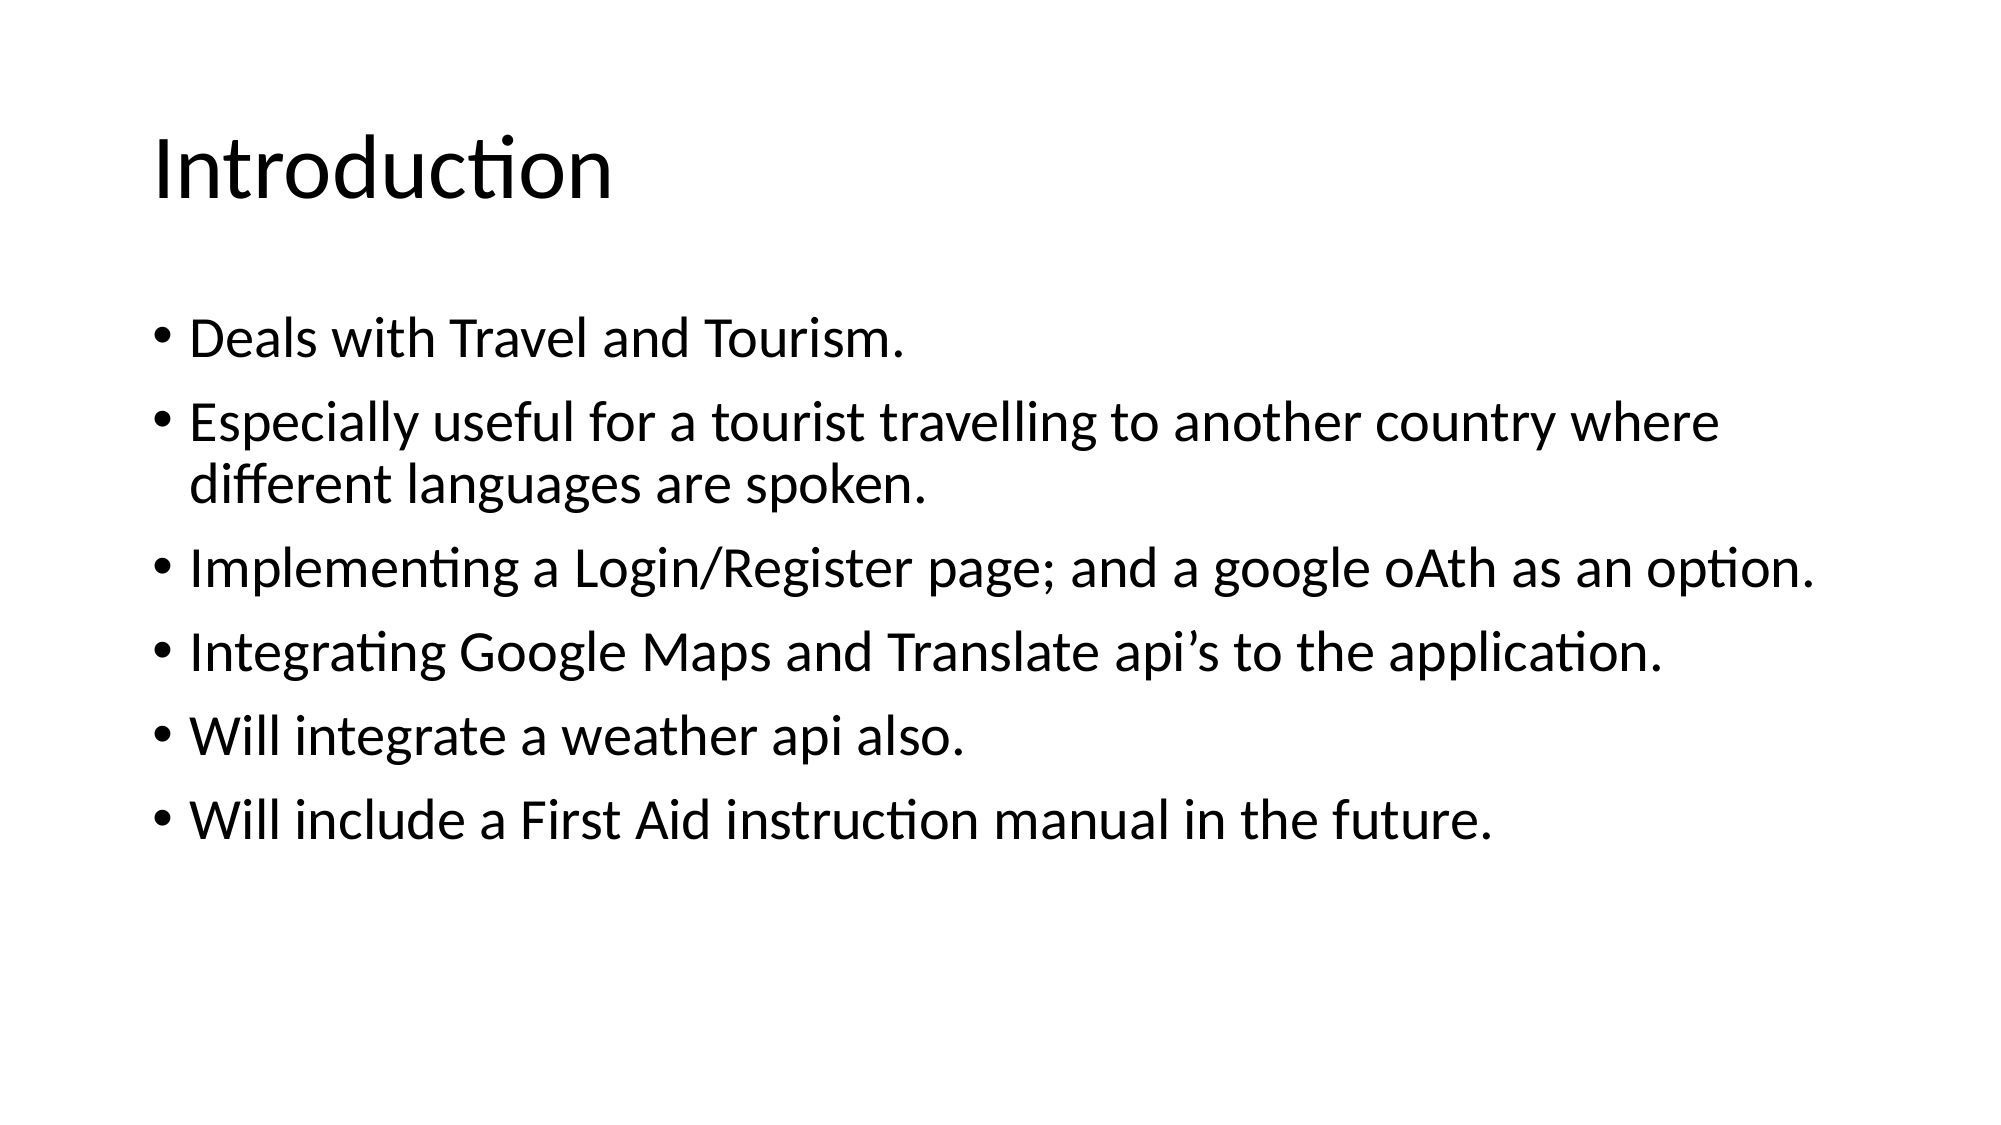

# Introduction
Deals with Travel and Tourism.
Especially useful for a tourist travelling to another country where different languages are spoken.
Implementing a Login/Register page; and a google oAth as an option.
Integrating Google Maps and Translate api’s to the application.
Will integrate a weather api also.
Will include a First Aid instruction manual in the future.